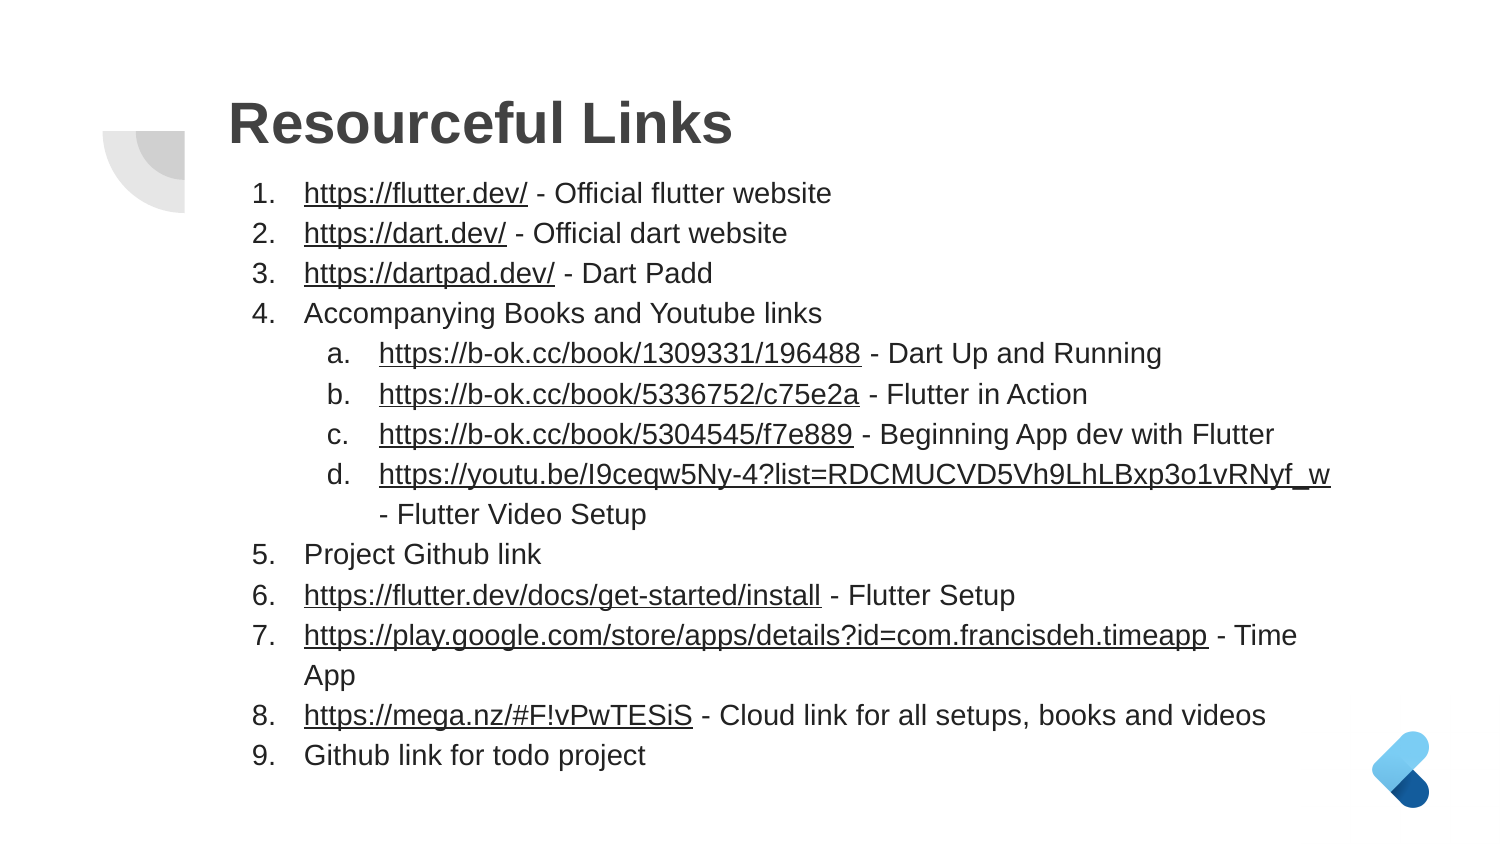

# Resourceful Links
https://flutter.dev/ - Official flutter website
https://dart.dev/ - Official dart website
https://dartpad.dev/ - Dart Padd
Accompanying Books and Youtube links
https://b-ok.cc/book/1309331/196488 - Dart Up and Running
https://b-ok.cc/book/5336752/c75e2a - Flutter in Action
https://b-ok.cc/book/5304545/f7e889 - Beginning App dev with Flutter
https://youtu.be/I9ceqw5Ny-4?list=RDCMUCVD5Vh9LhLBxp3o1vRNyf_w  - Flutter Video Setup
Project Github link
https://flutter.dev/docs/get-started/install - Flutter Setup
https://play.google.com/store/apps/details?id=com.francisdeh.timeapp - Time App
https://mega.nz/#F!vPwTESiS - Cloud link for all setups, books and videos
Github link for todo project